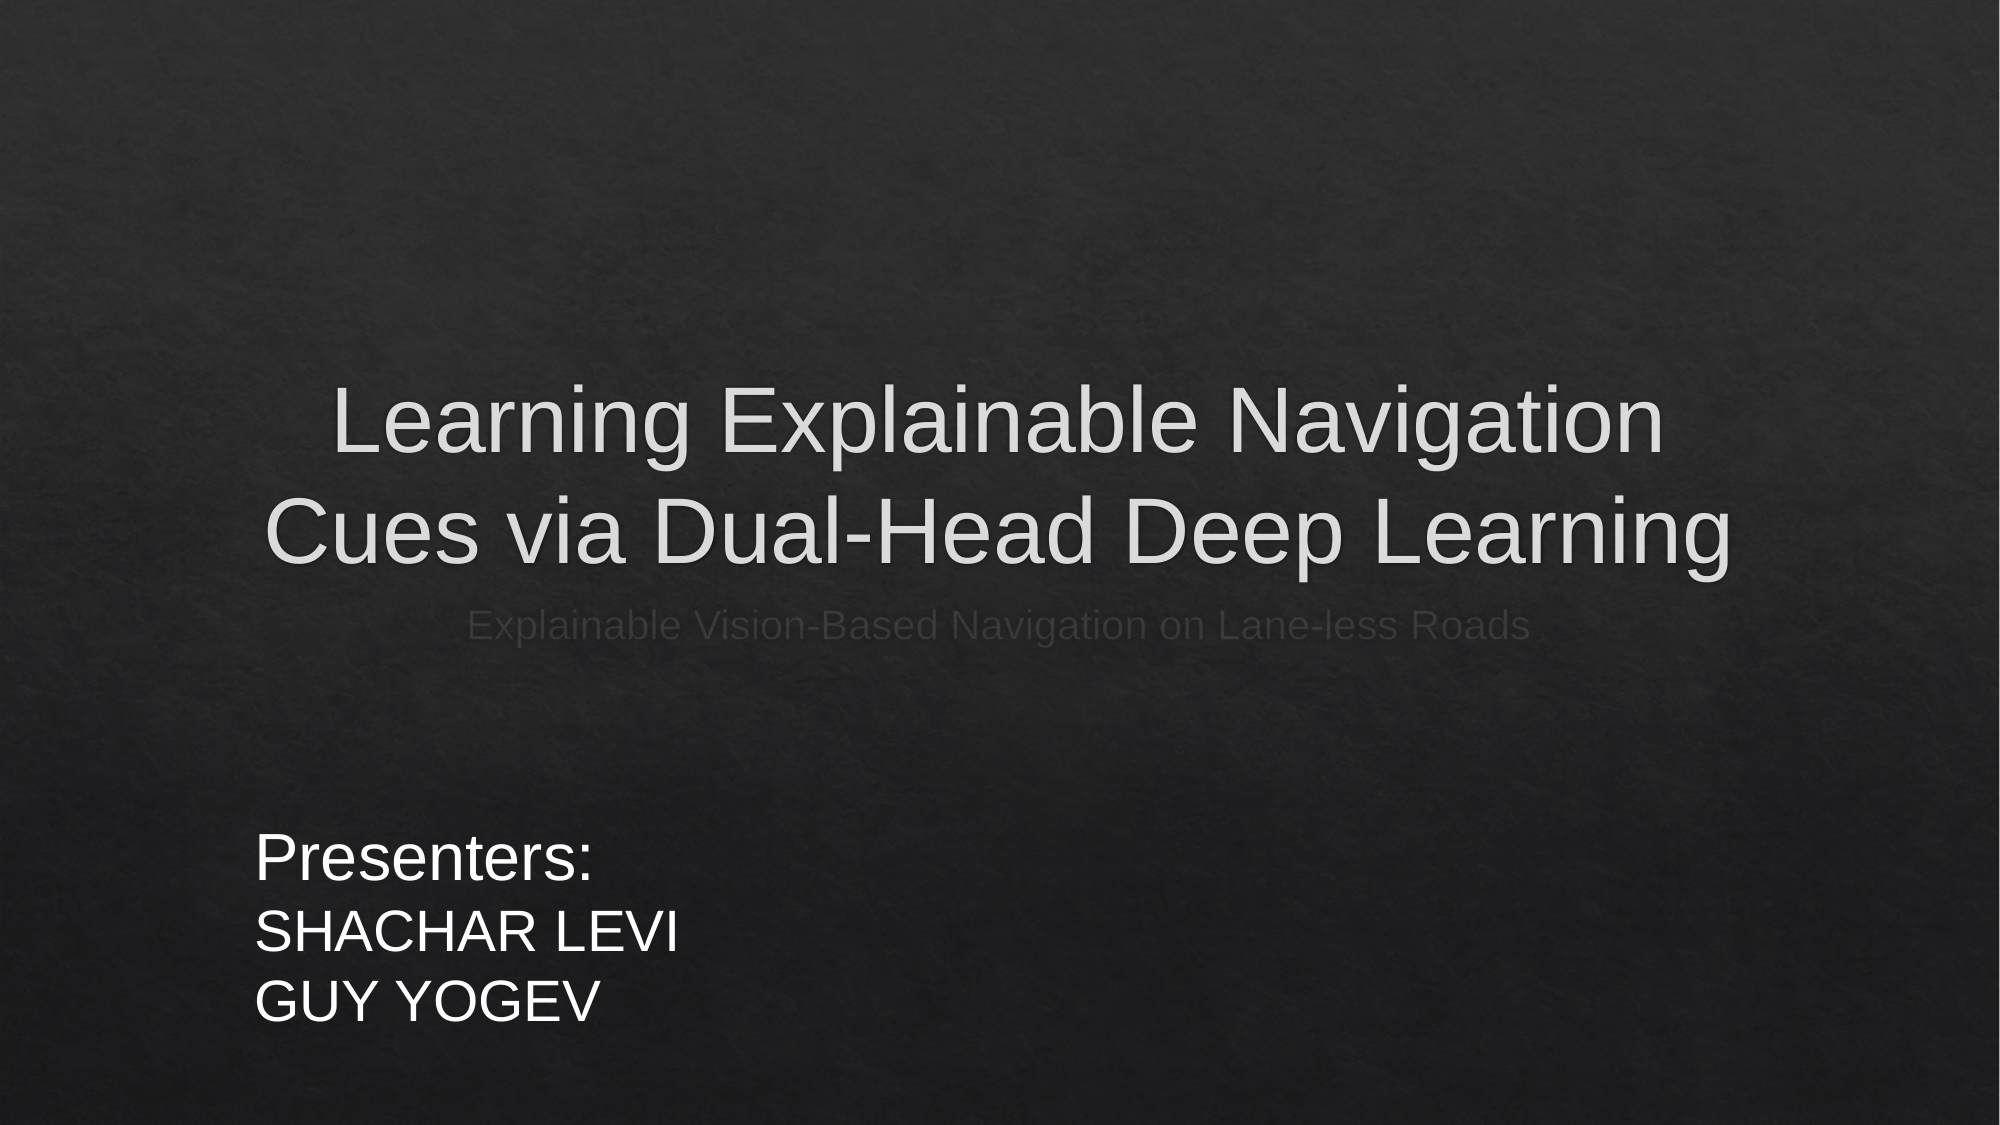

# Learning Explainable Navigation Cues via Dual-Head Deep Learning
Explainable Vision-Based Navigation on Lane-less Roads
Presenters:
SHACHAR LEVI
GUY YOGEV